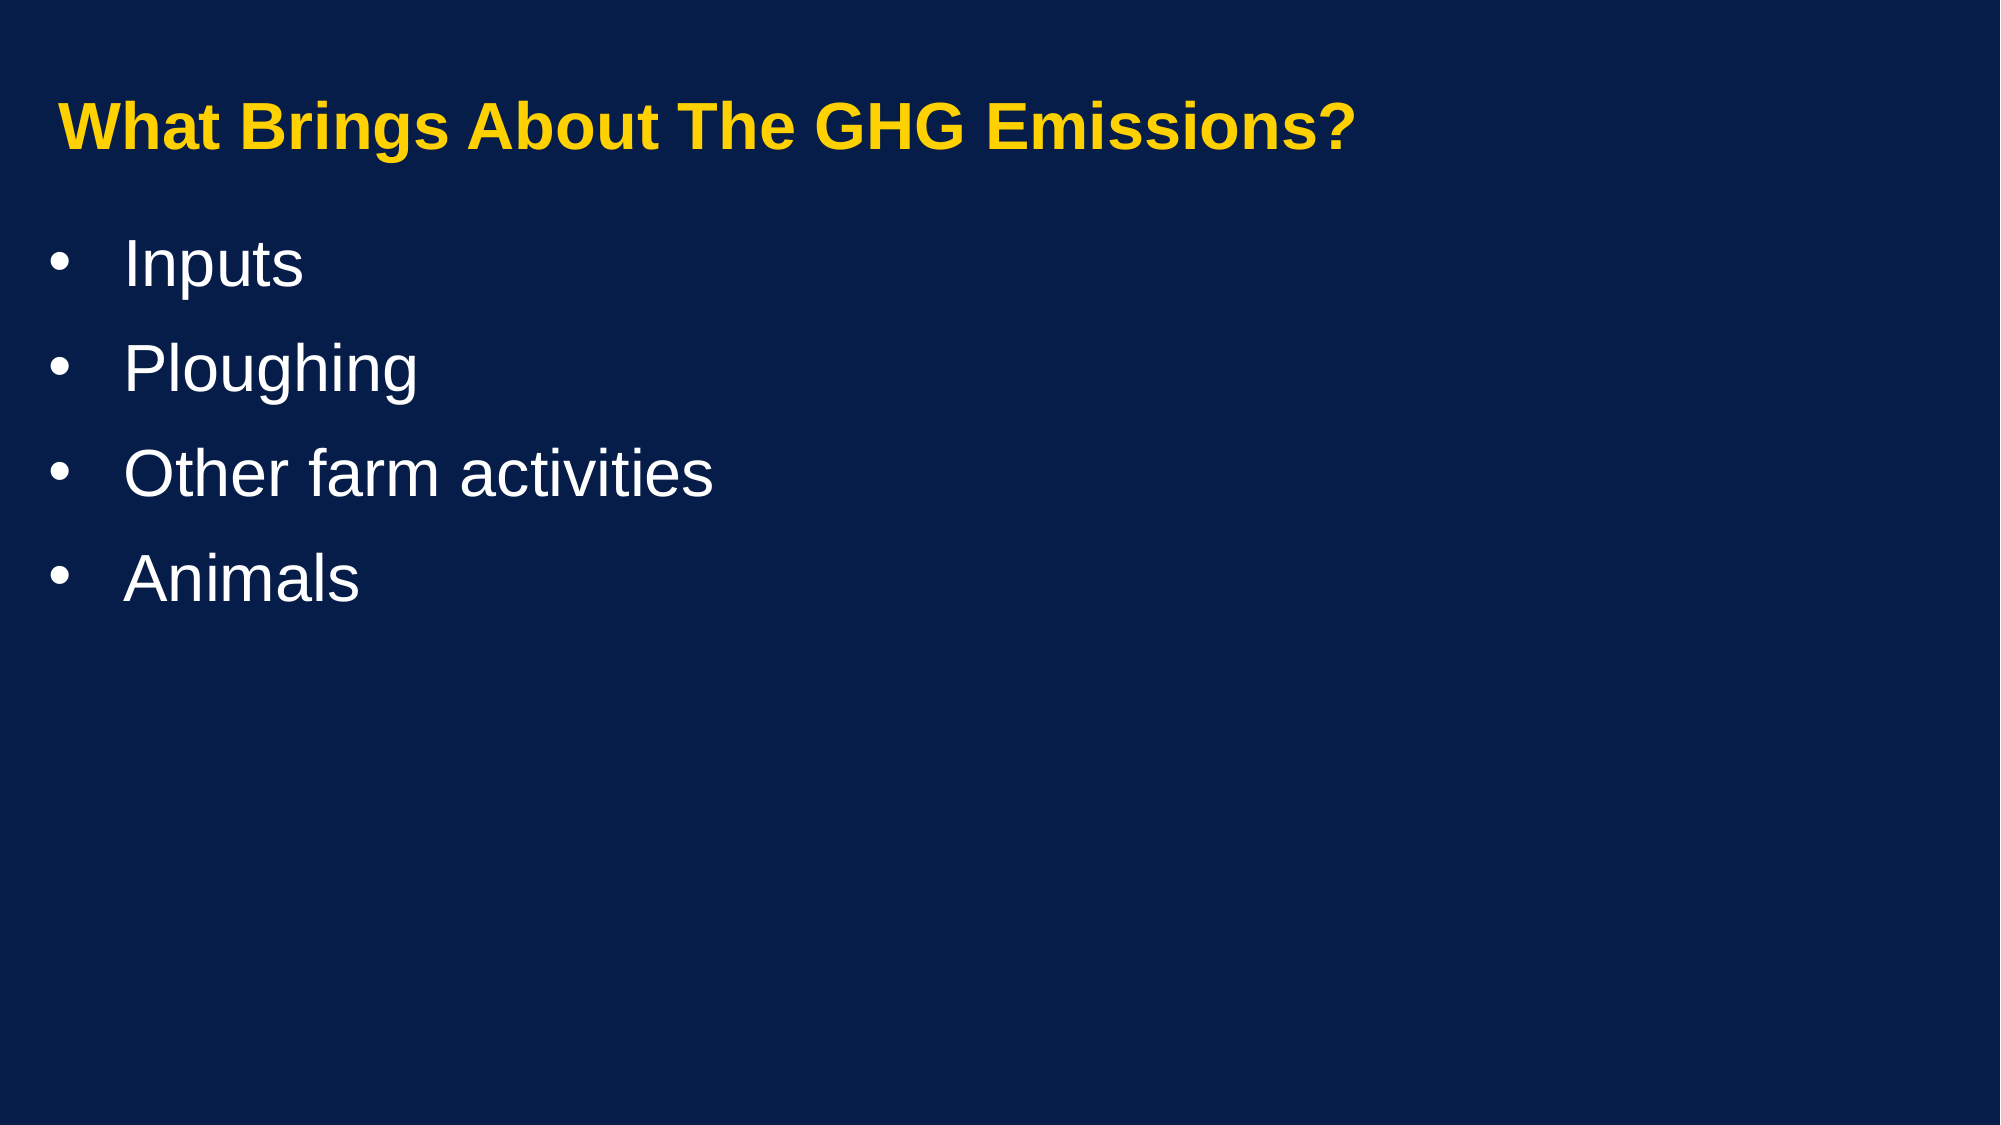

What Brings About The GHG Emissions?
Inputs
Ploughing
Other farm activities
Animals